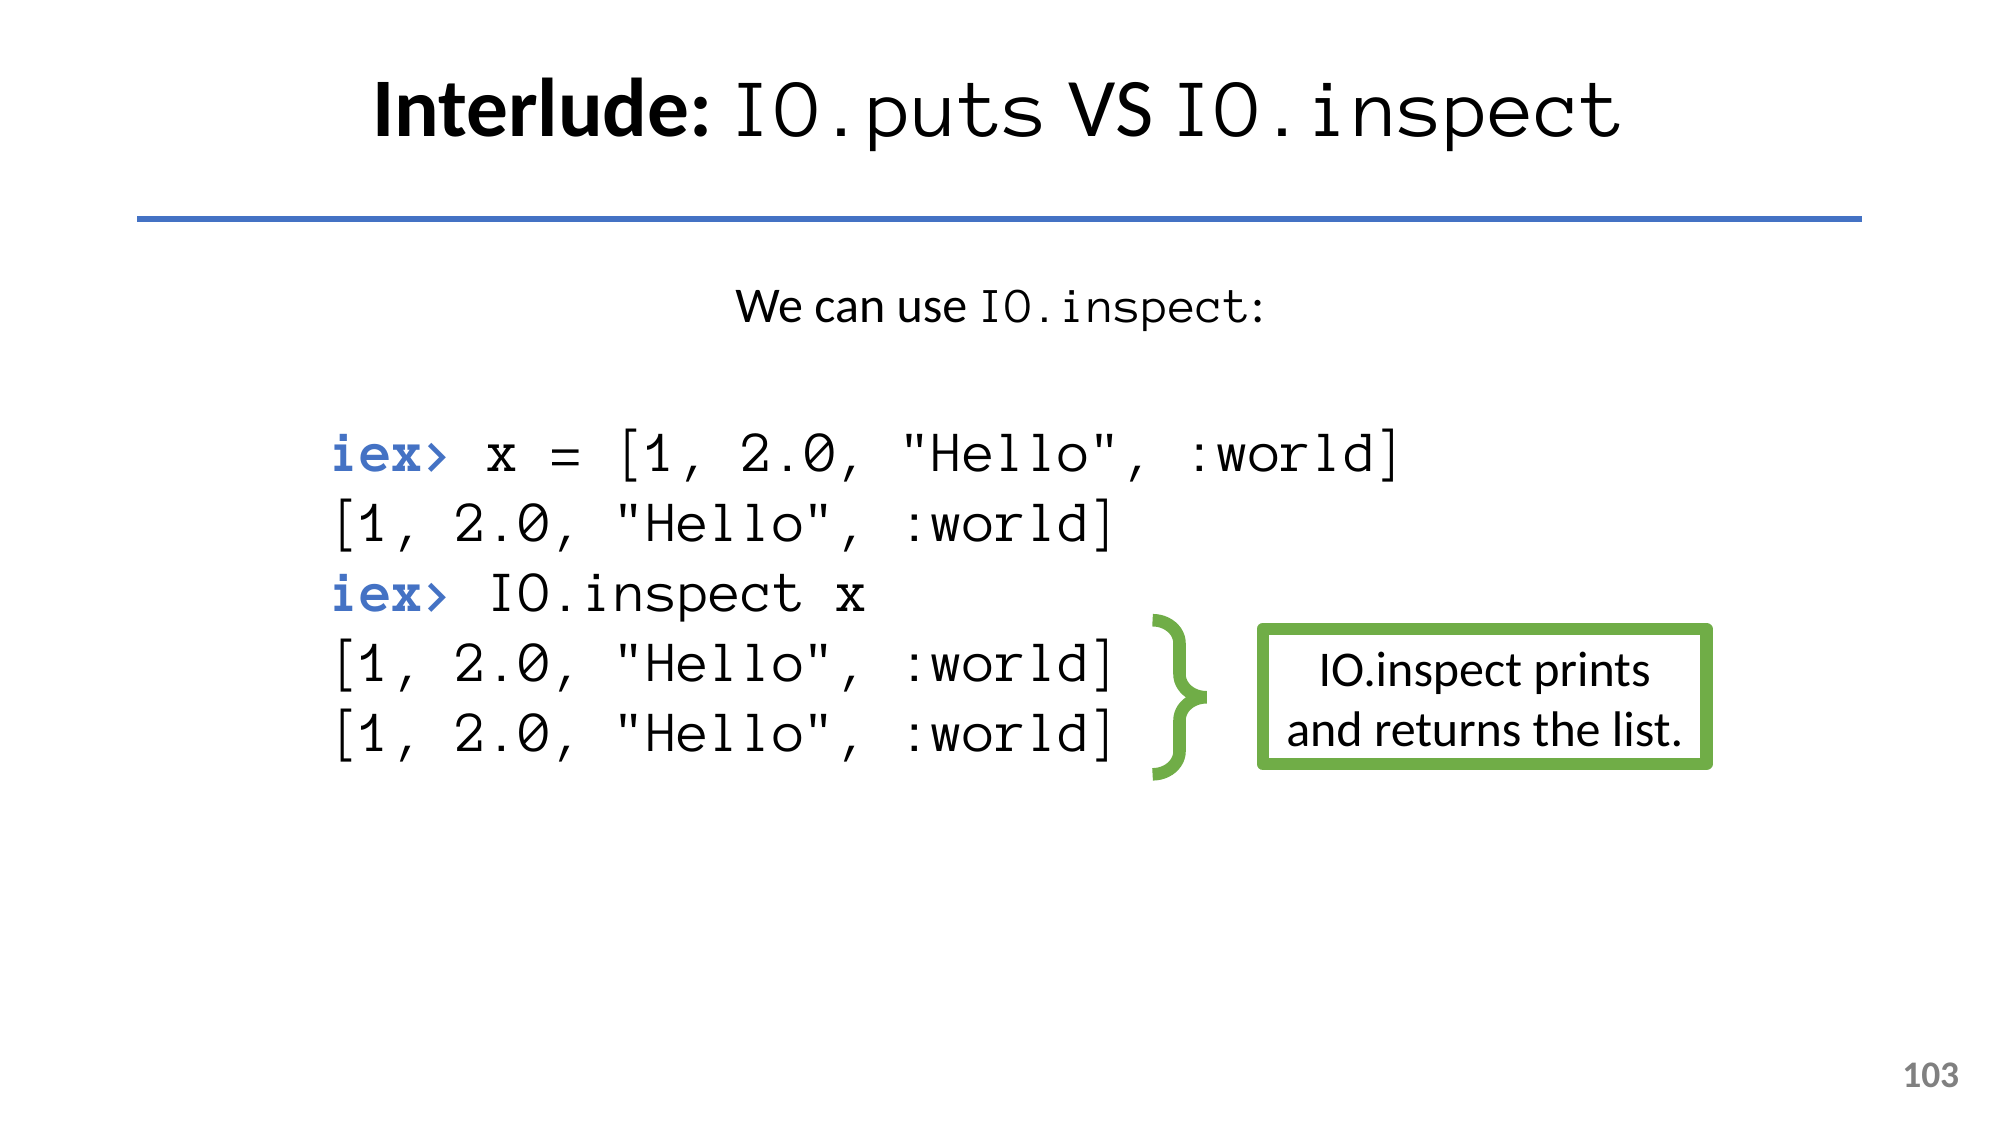

Interlude: IO.puts VS IO.inspect
We can use IO.inspect:
iex> x = [1, 2.0, "Hello", :world]
[1, 2.0, "Hello", :world]
iex> IO.inspect x
[1, 2.0, "Hello", :world]
[1, 2.0, "Hello", :world]

IO.inspect prints and returns the list.
103